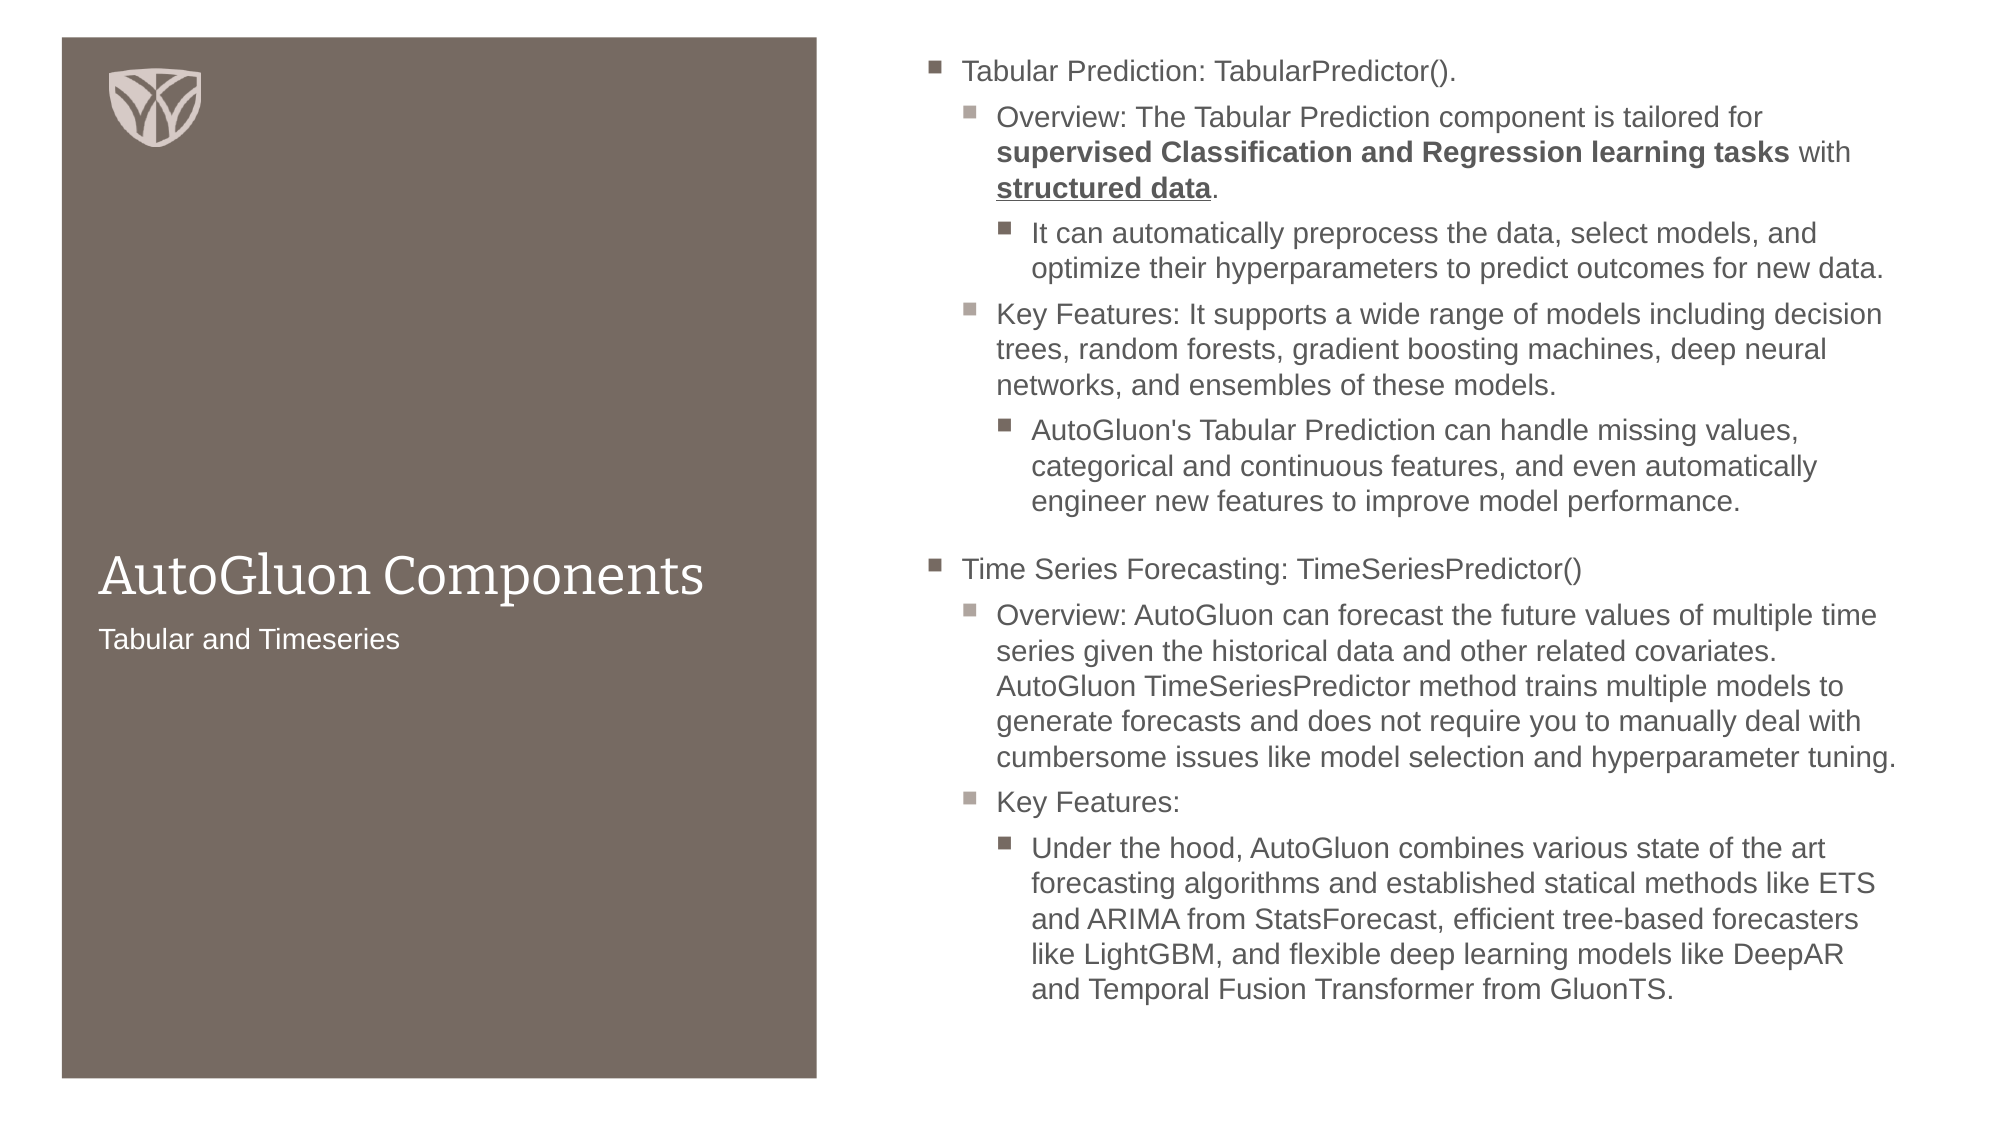

Tabular Prediction: TabularPredictor().
Overview: The Tabular Prediction component is tailored for supervised Classification and Regression learning tasks with structured data.
It can automatically preprocess the data, select models, and optimize their hyperparameters to predict outcomes for new data.
Key Features: It supports a wide range of models including decision trees, random forests, gradient boosting machines, deep neural networks, and ensembles of these models.
AutoGluon's Tabular Prediction can handle missing values, categorical and continuous features, and even automatically engineer new features to improve model performance.
Time Series Forecasting: TimeSeriesPredictor()
Overview: AutoGluon can forecast the future values of multiple time series given the historical data and other related covariates. AutoGluon TimeSeriesPredictor method trains multiple models to generate forecasts and does not require you to manually deal with cumbersome issues like model selection and hyperparameter tuning.
Key Features:
Under the hood, AutoGluon combines various state of the art forecasting algorithms and established statical methods like ETS and ARIMA from StatsForecast, efficient tree-based forecasters like LightGBM, and flexible deep learning models like DeepAR and Temporal Fusion Transformer from GluonTS.
# AutoGluon Components
Tabular and Timeseries